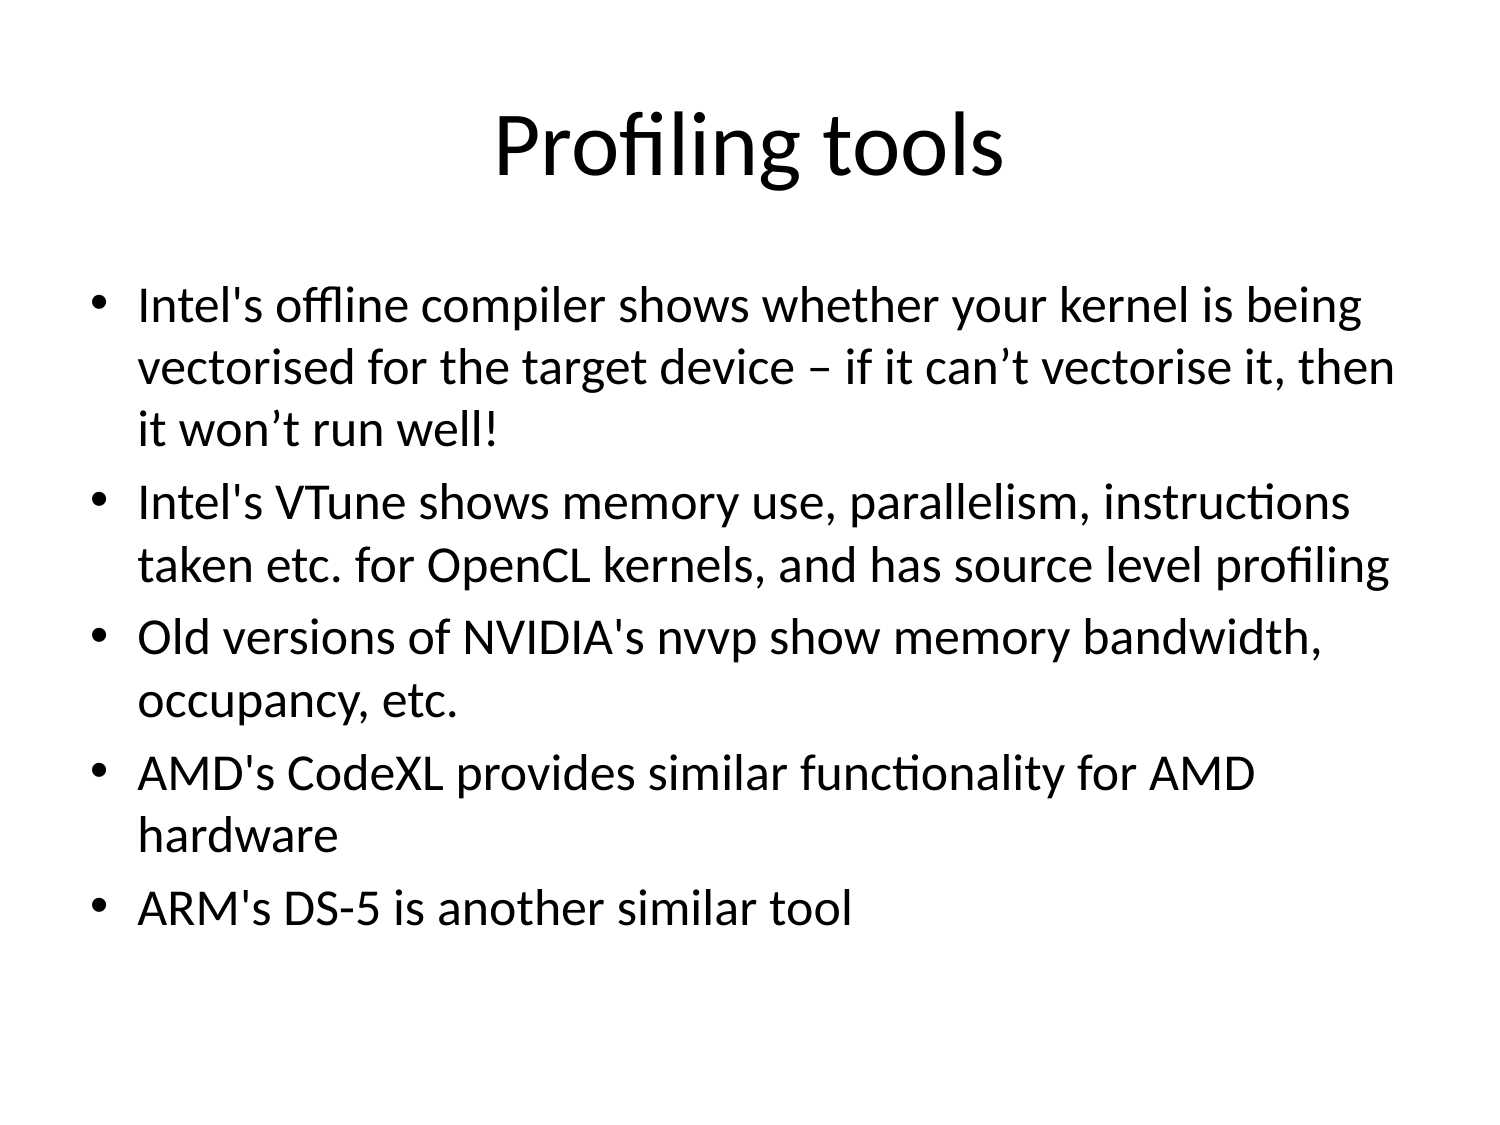

# Profiling tools
Intel's offline compiler shows whether your kernel is being vectorised for the target device – if it can’t vectorise it, then it won’t run well!
Intel's VTune shows memory use, parallelism, instructions taken etc. for OpenCL kernels, and has source level profiling
Old versions of NVIDIA's nvvp show memory bandwidth, occupancy, etc.
AMD's CodeXL provides similar functionality for AMD hardware
ARM's DS-5 is another similar tool